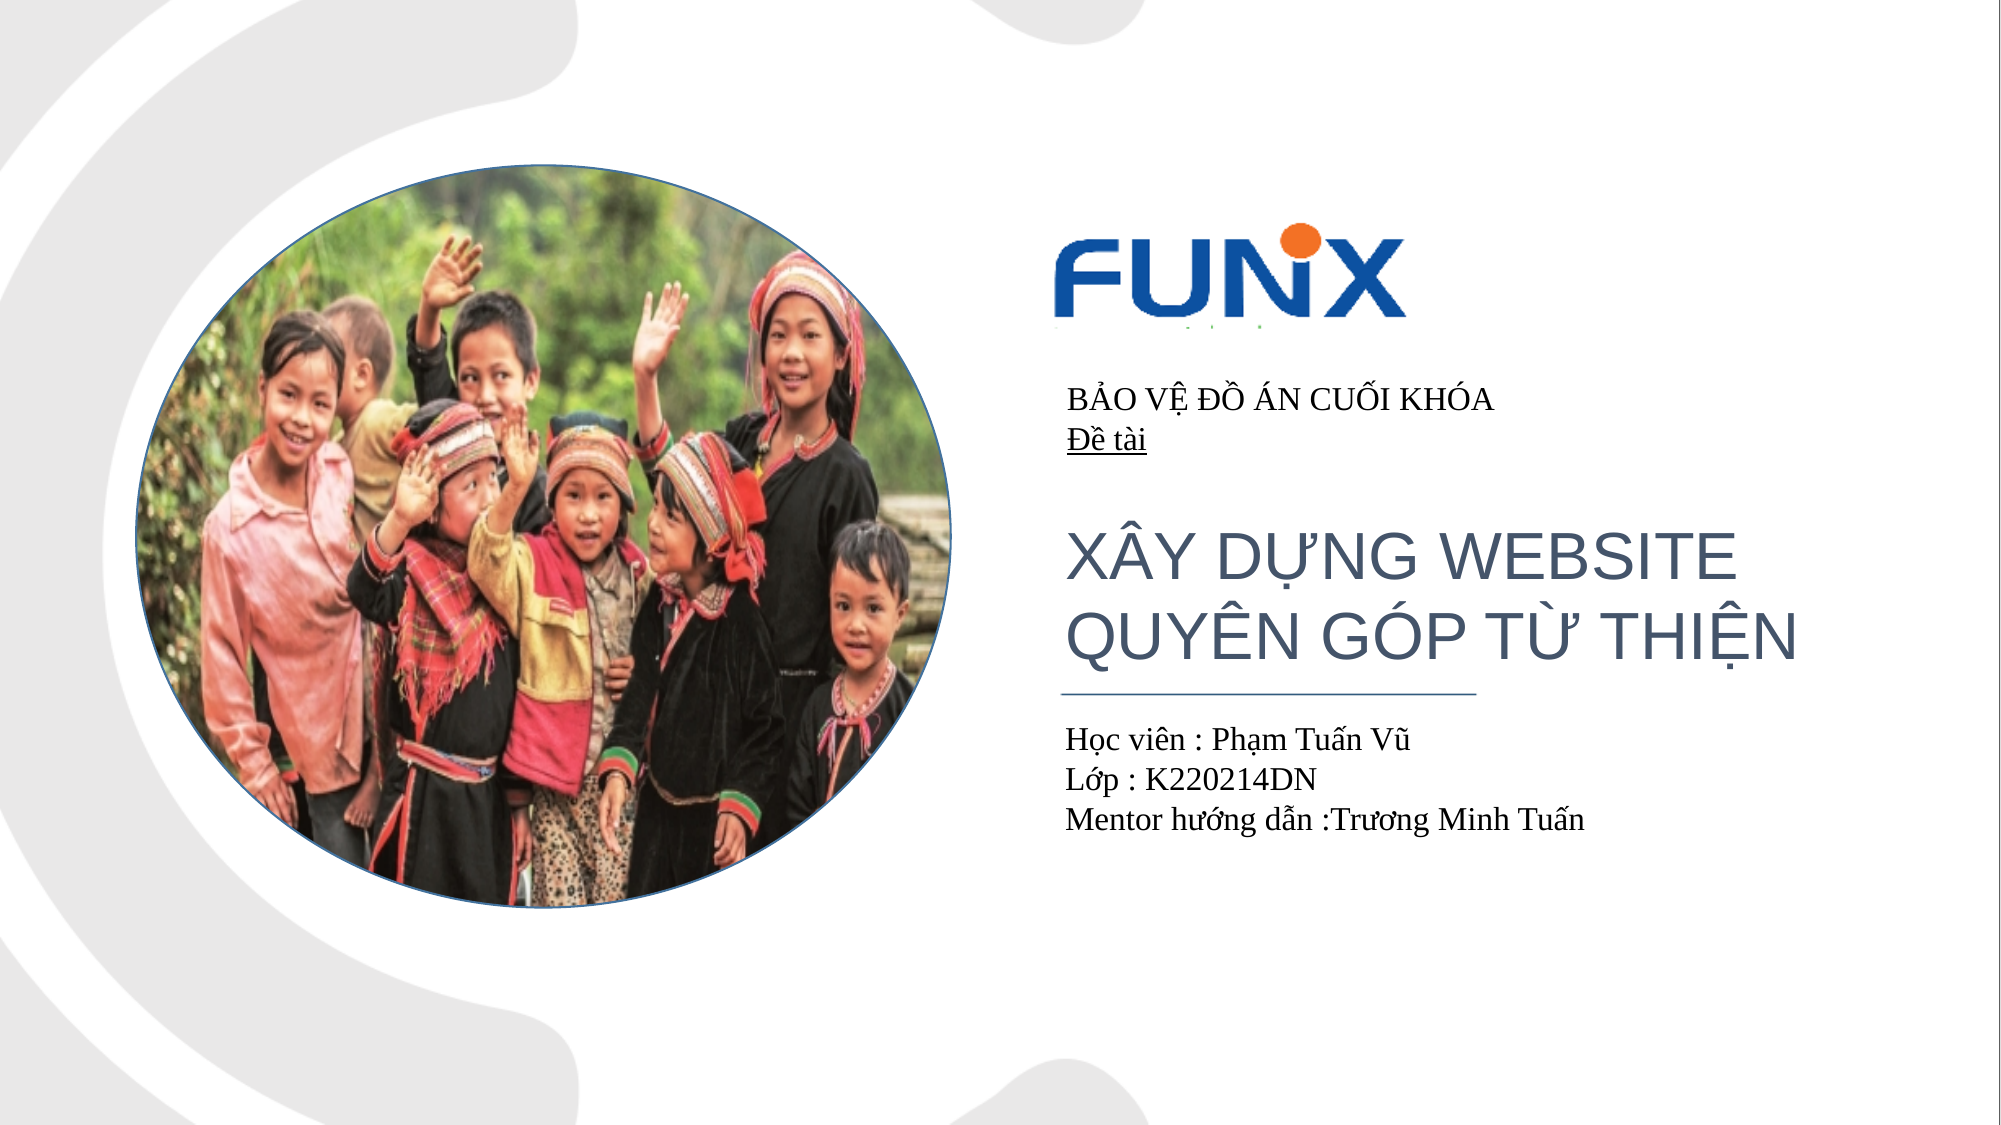

BẢO VỆ ĐỒ ÁN CUỐI KHÓA
Đề tài
XÂY DỰNG WEBSITE QUYÊN GÓP TỪ THIỆN
Học viên : Phạm Tuấn Vũ
Lớp : K220214DN
Mentor hướng dẫn :Trương Minh Tuấn